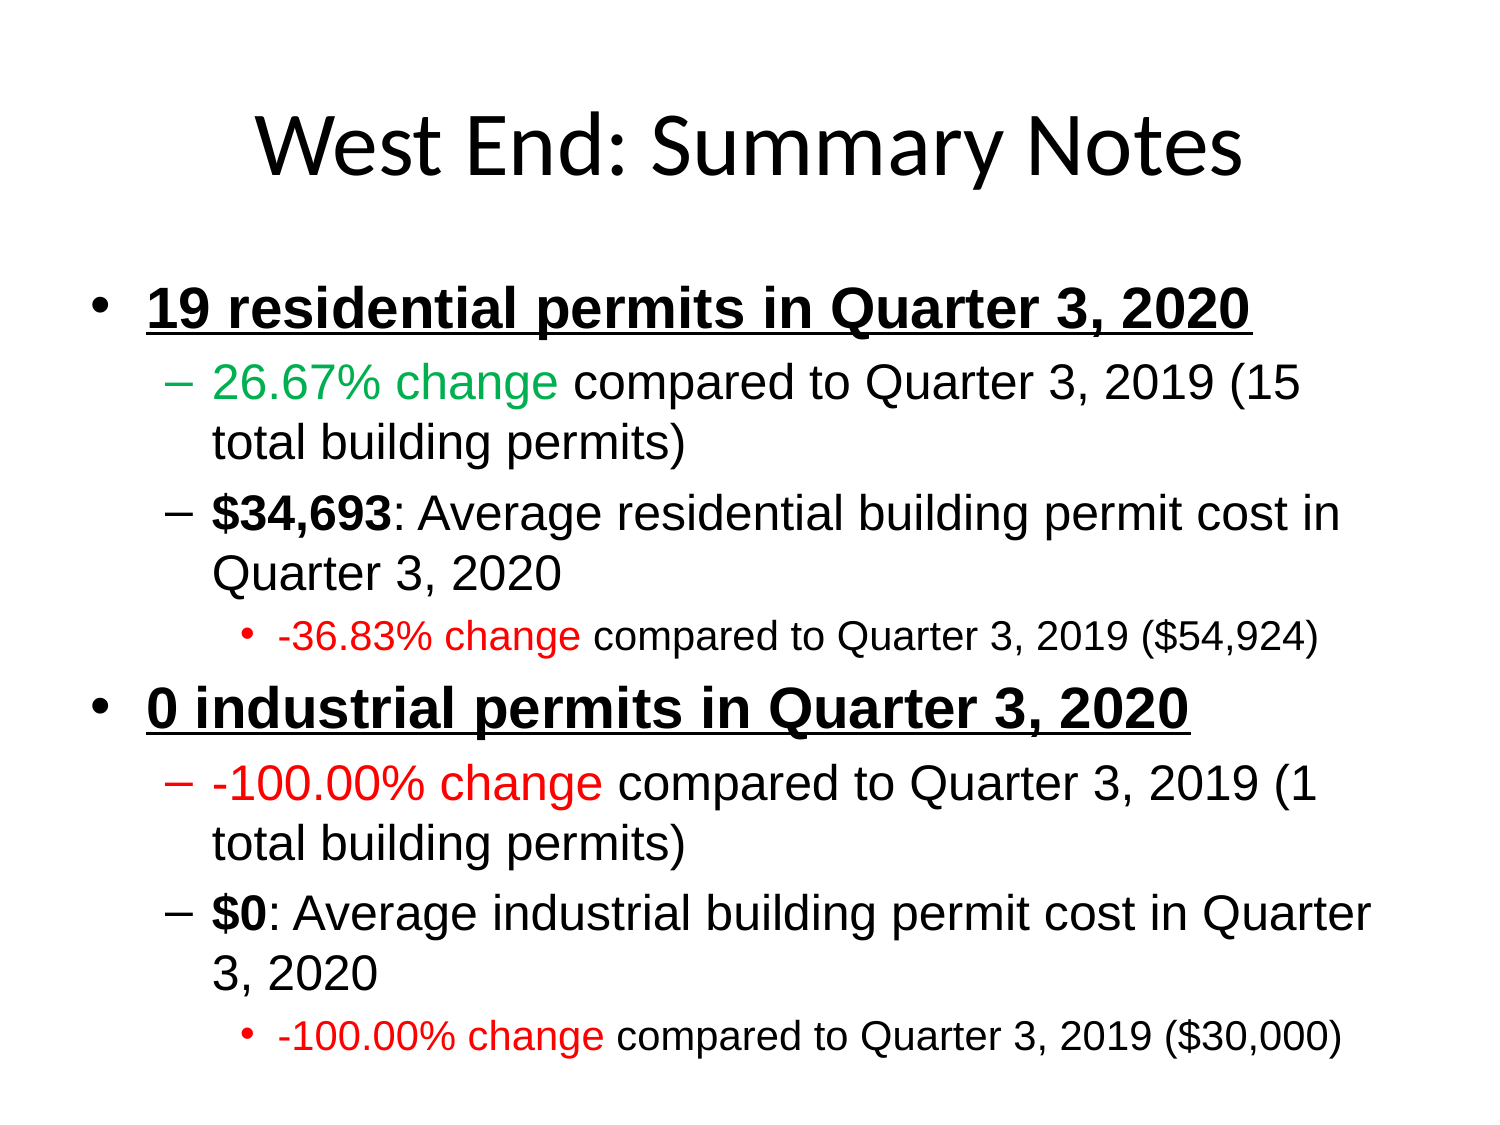

# West End: Summary Notes
19 residential permits in Quarter 3, 2020
26.67% change compared to Quarter 3, 2019 (15 total building permits)
$34,693: Average residential building permit cost in Quarter 3, 2020
-36.83% change compared to Quarter 3, 2019 ($54,924)
0 industrial permits in Quarter 3, 2020
-100.00% change compared to Quarter 3, 2019 (1 total building permits)
$0: Average industrial building permit cost in Quarter 3, 2020
-100.00% change compared to Quarter 3, 2019 ($30,000)